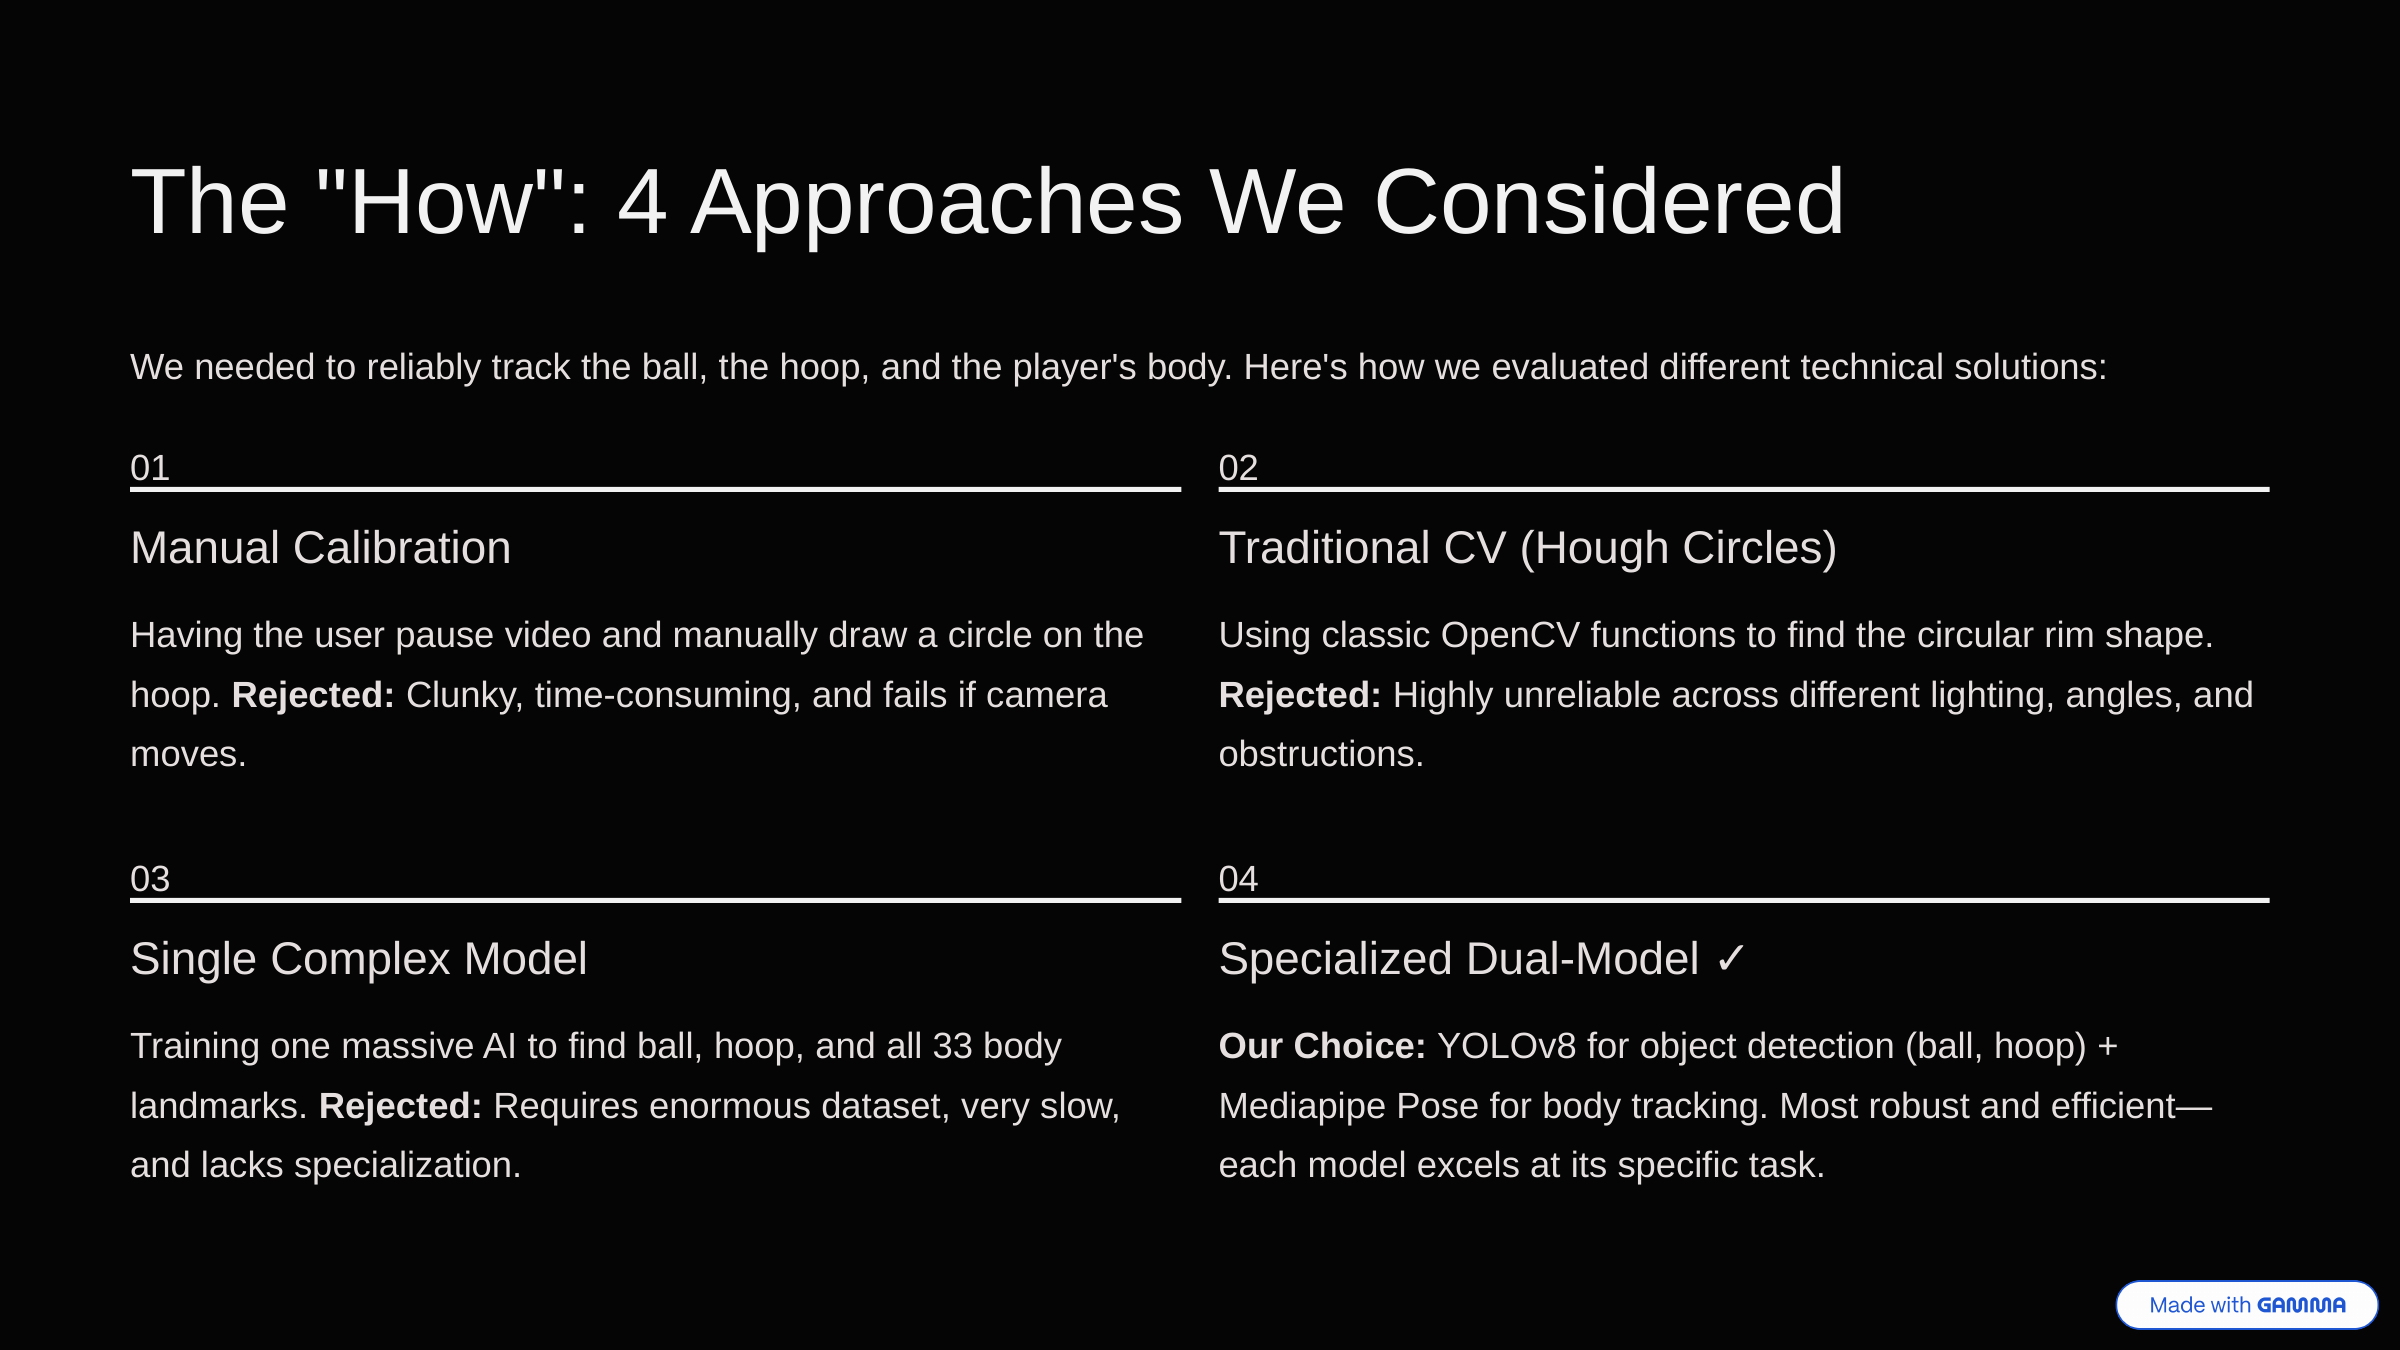

The "How": 4 Approaches We Considered
We needed to reliably track the ball, the hoop, and the player's body. Here's how we evaluated different technical solutions:
01
02

Manual Calibration
Traditional CV (Hough Circles)
Having the user pause video and manually draw a circle on the hoop. Rejected: Clunky, time-consuming, and fails if camera moves.
Using classic OpenCV functions to find the circular rim shape. Rejected: Highly unreliable across different lighting, angles, and obstructions.
03
04

Single Complex Model
Specialized Dual-Model ✓
Training one massive AI to find ball, hoop, and all 33 body landmarks. Rejected: Requires enormous dataset, very slow, and lacks specialization.
Our Choice: YOLOv8 for object detection (ball, hoop) + Mediapipe Pose for body tracking. Most robust and efficient—each model excels at its specific task.